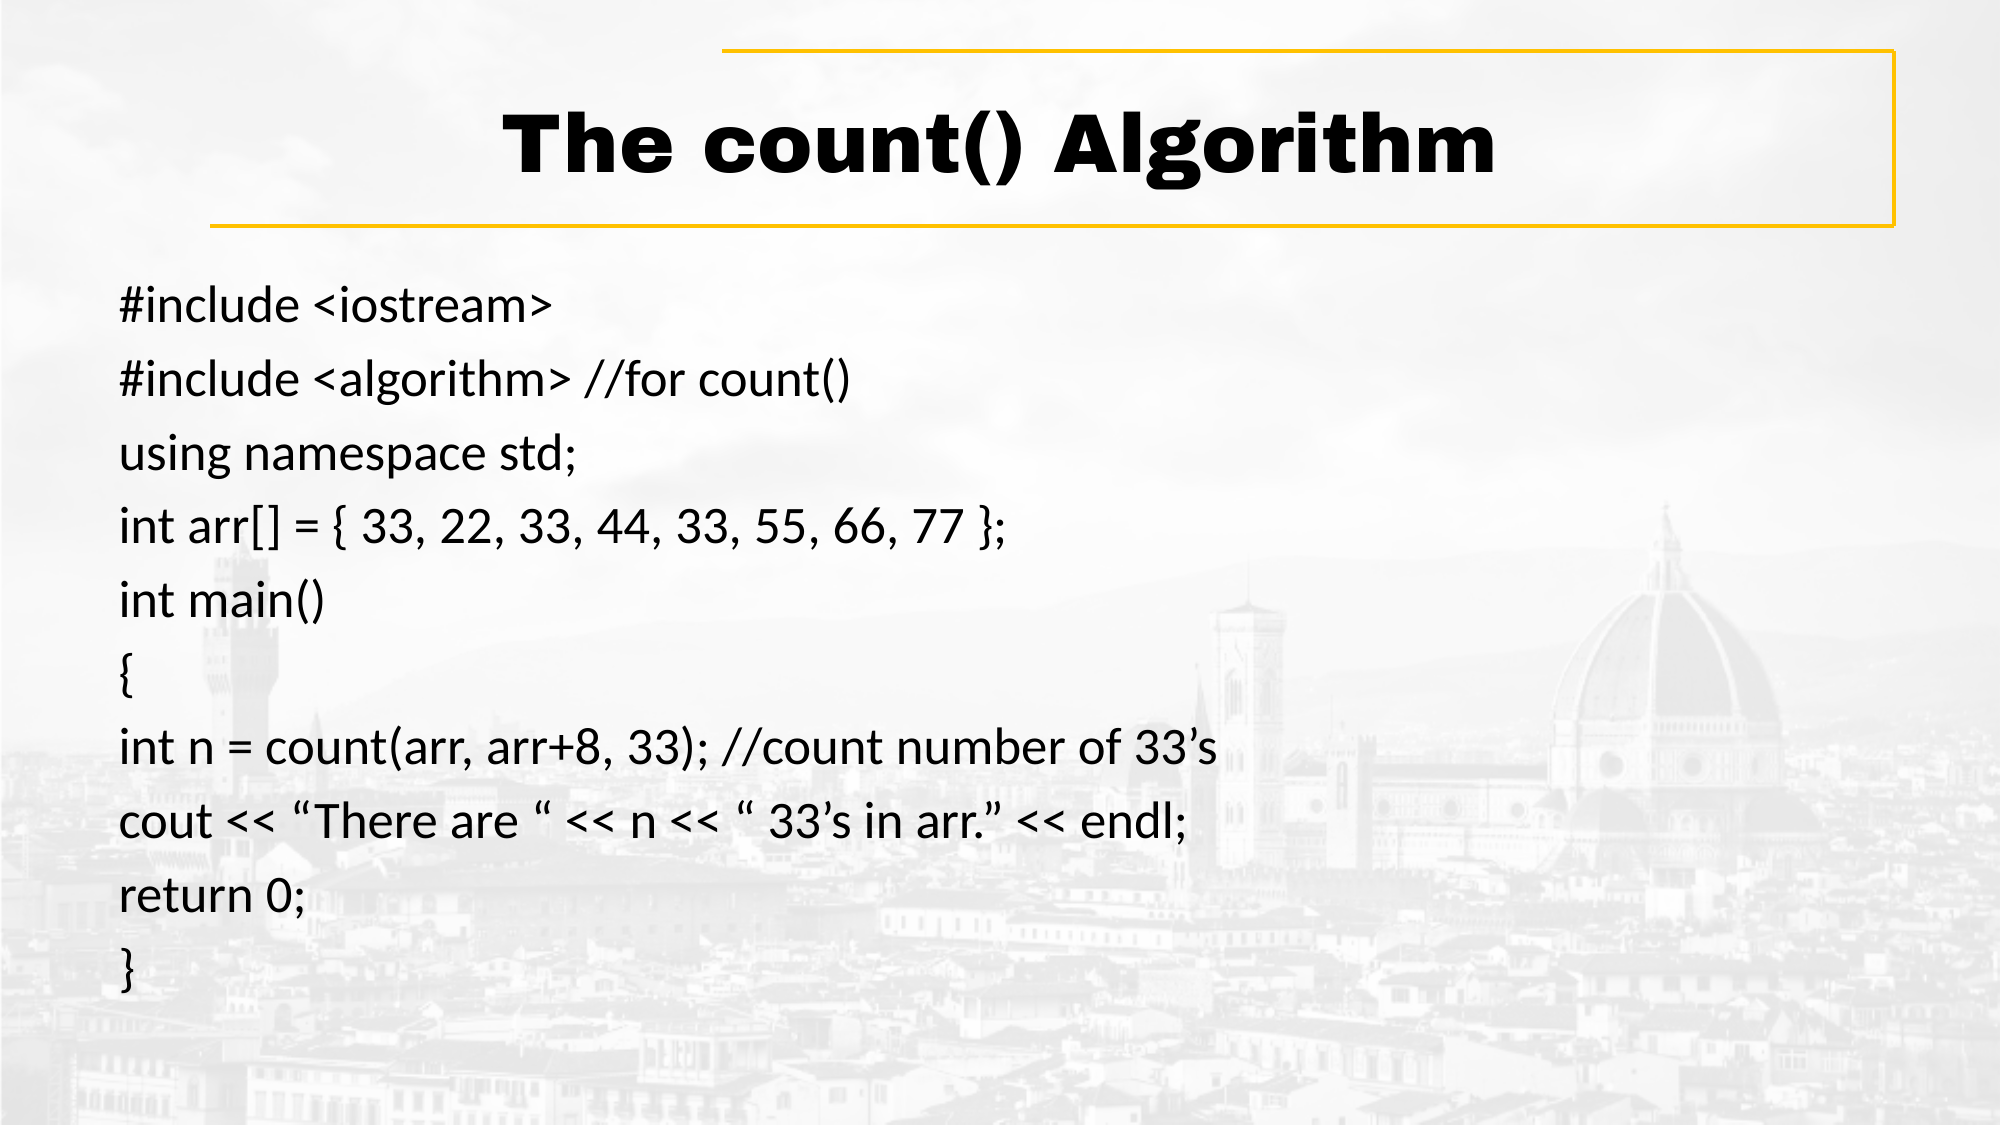

# The count() Algorithm
#include <iostream>
#include <algorithm> //for count()
using namespace std;
int arr[] = { 33, 22, 33, 44, 33, 55, 66, 77 };
int main()
{
	int n = count(arr, arr+8, 33); //count number of 33’s
	cout << “There are “ << n << “ 33’s in arr.” << endl;
	return 0;
}